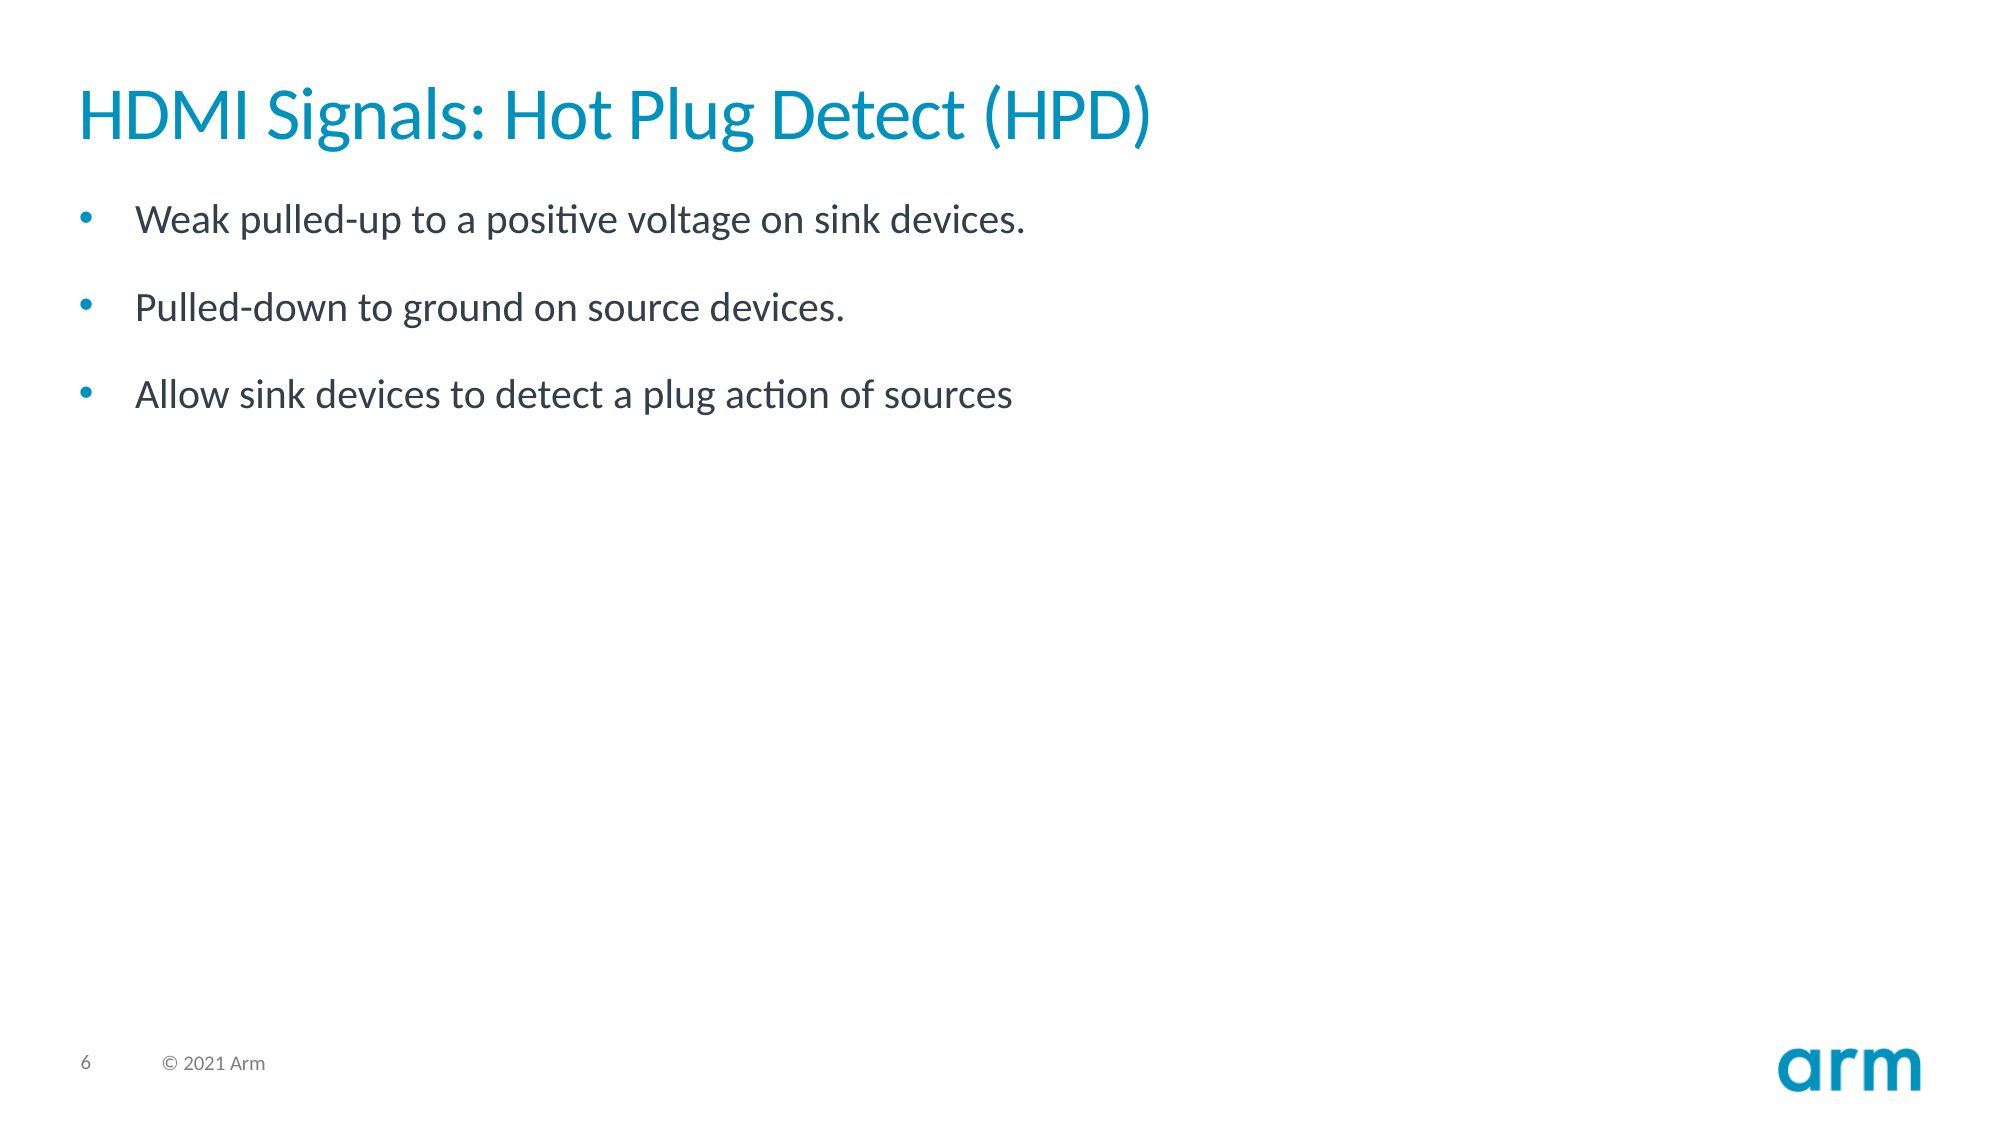

# HDMI Signals: Hot Plug Detect (HPD)
Weak pulled-up to a positive voltage on sink devices.
Pulled-down to ground on source devices.
Allow sink devices to detect a plug action of sources